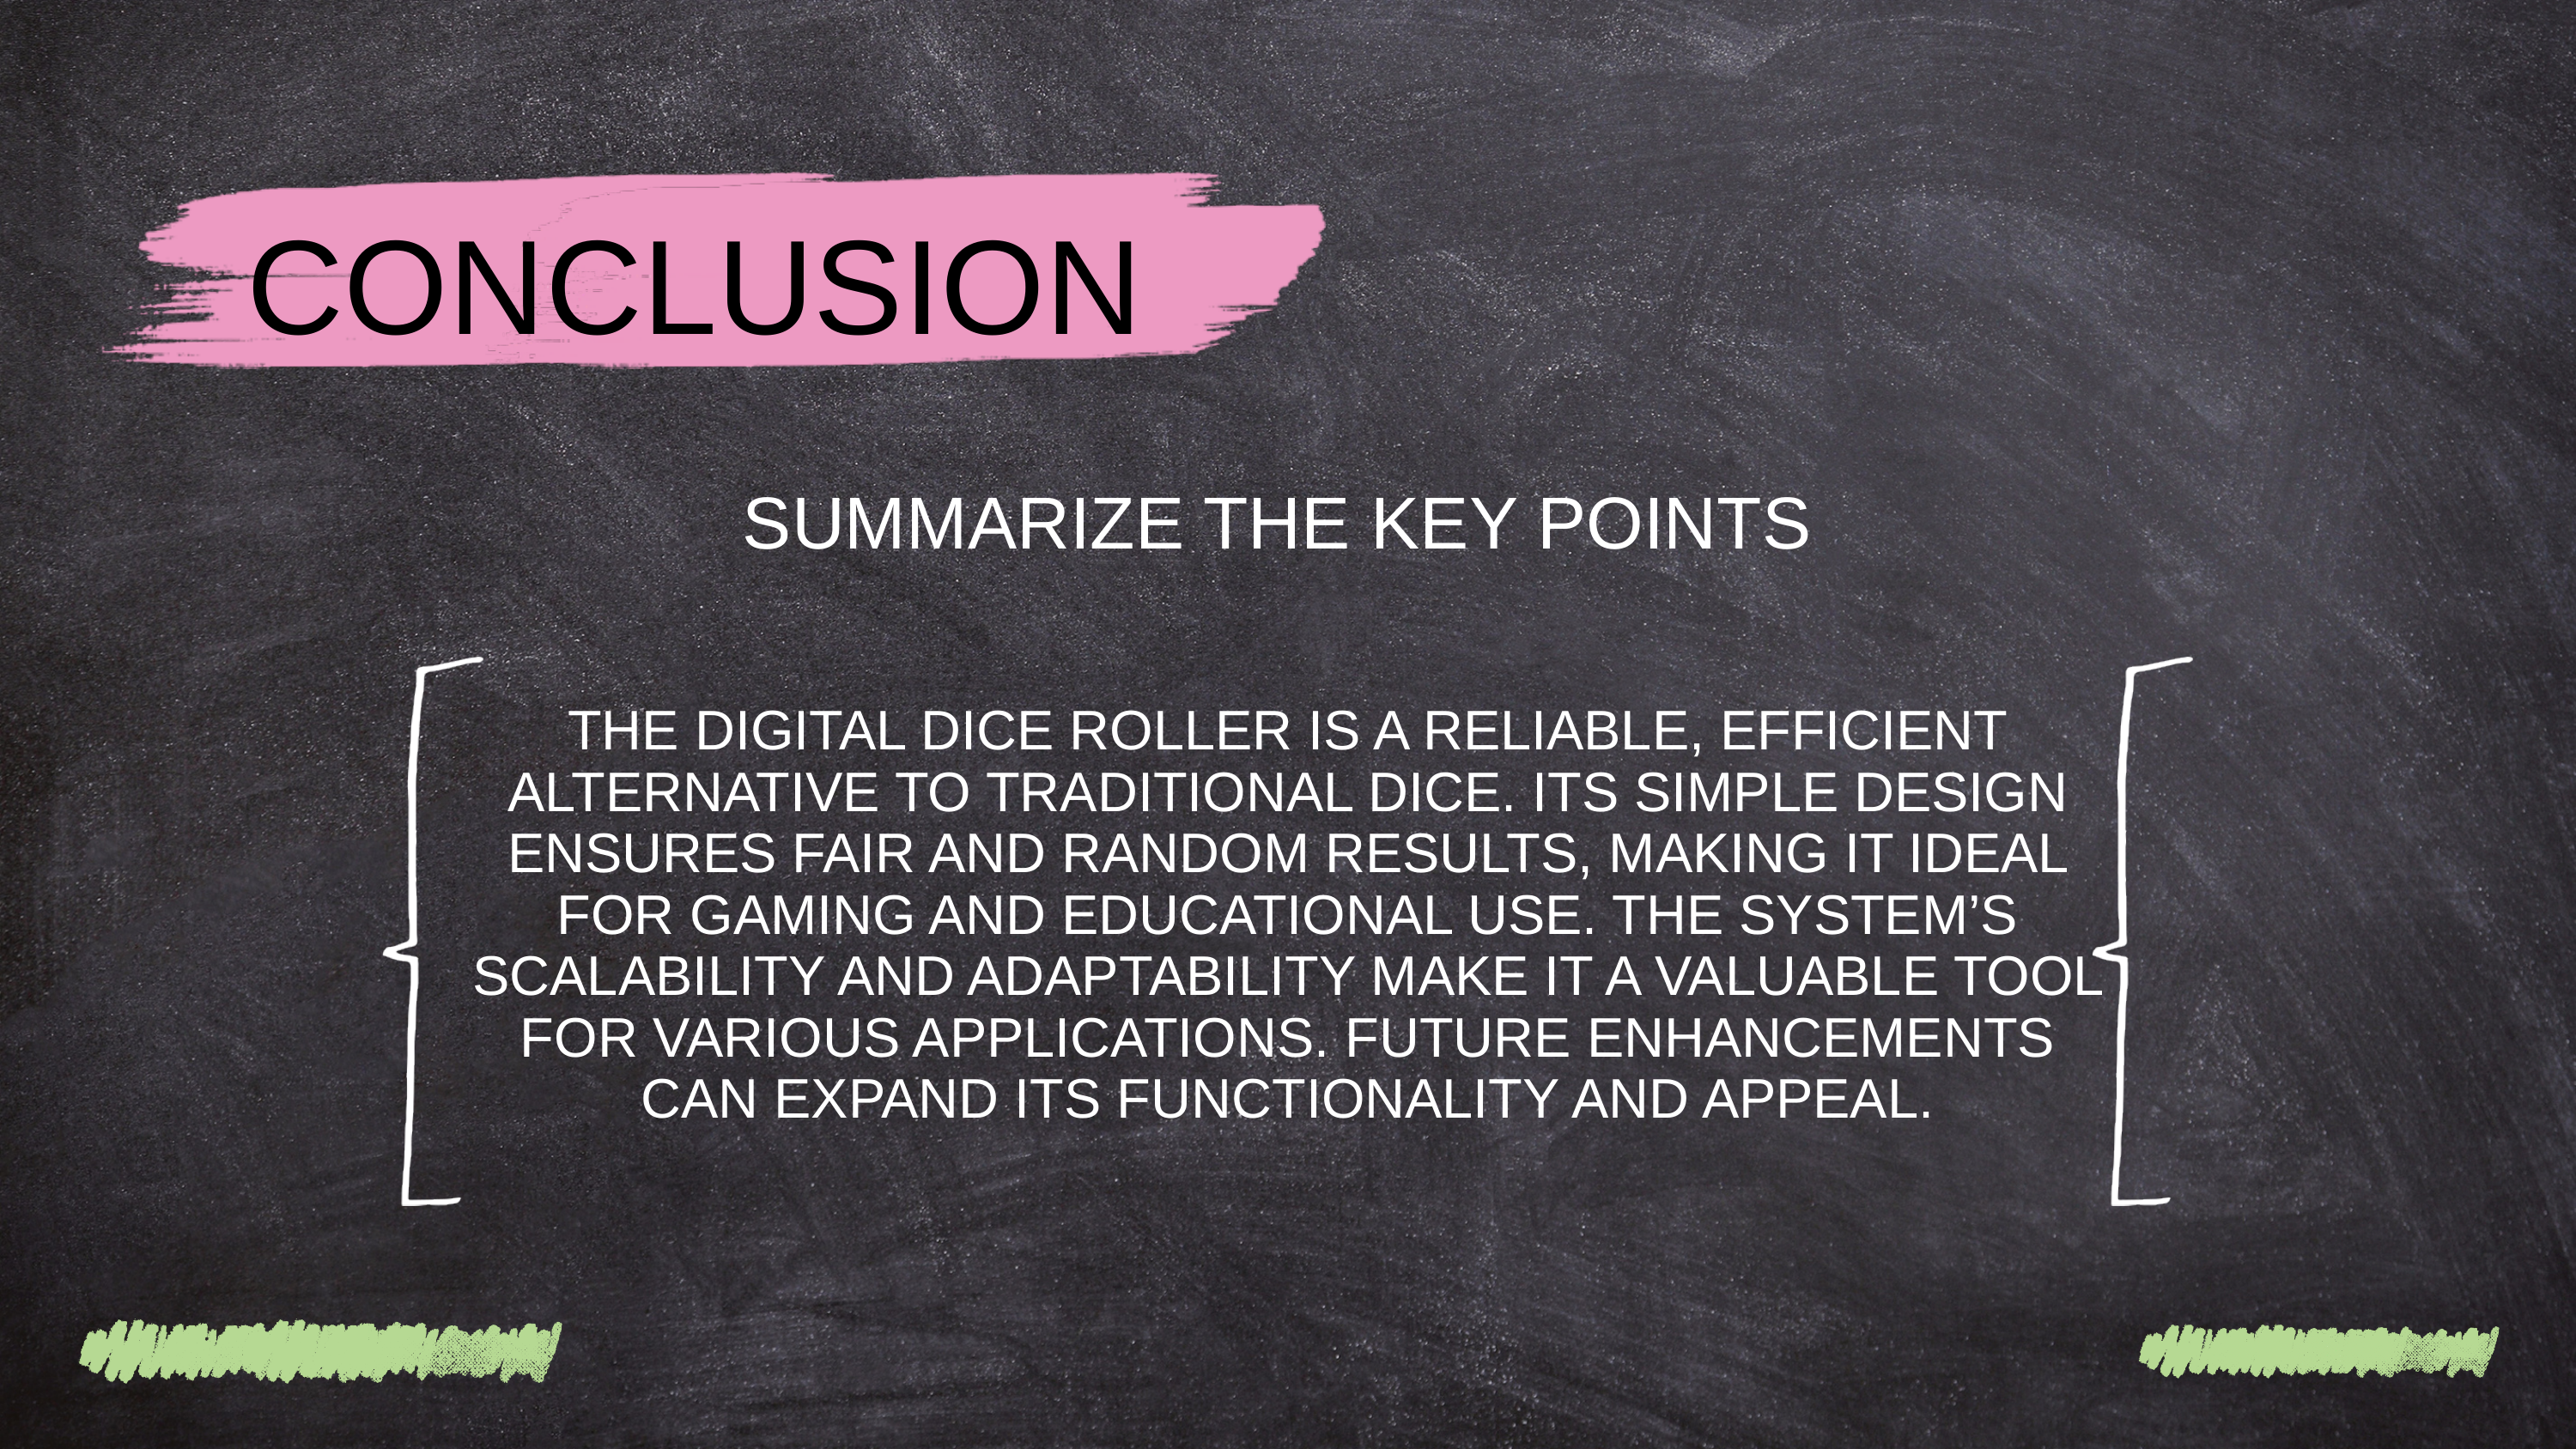

CONCLUSION
SUMMARIZE THE KEY POINTS

THE DIGITAL DICE ROLLER IS A RELIABLE, EFFICIENT ALTERNATIVE TO TRADITIONAL DICE. ITS SIMPLE DESIGN ENSURES FAIR AND RANDOM RESULTS, MAKING IT IDEAL FOR GAMING AND EDUCATIONAL USE. THE SYSTEM’S SCALABILITY AND ADAPTABILITY MAKE IT A VALUABLE TOOL FOR VARIOUS APPLICATIONS. FUTURE ENHANCEMENTS CAN EXPAND ITS FUNCTIONALITY AND APPEAL.